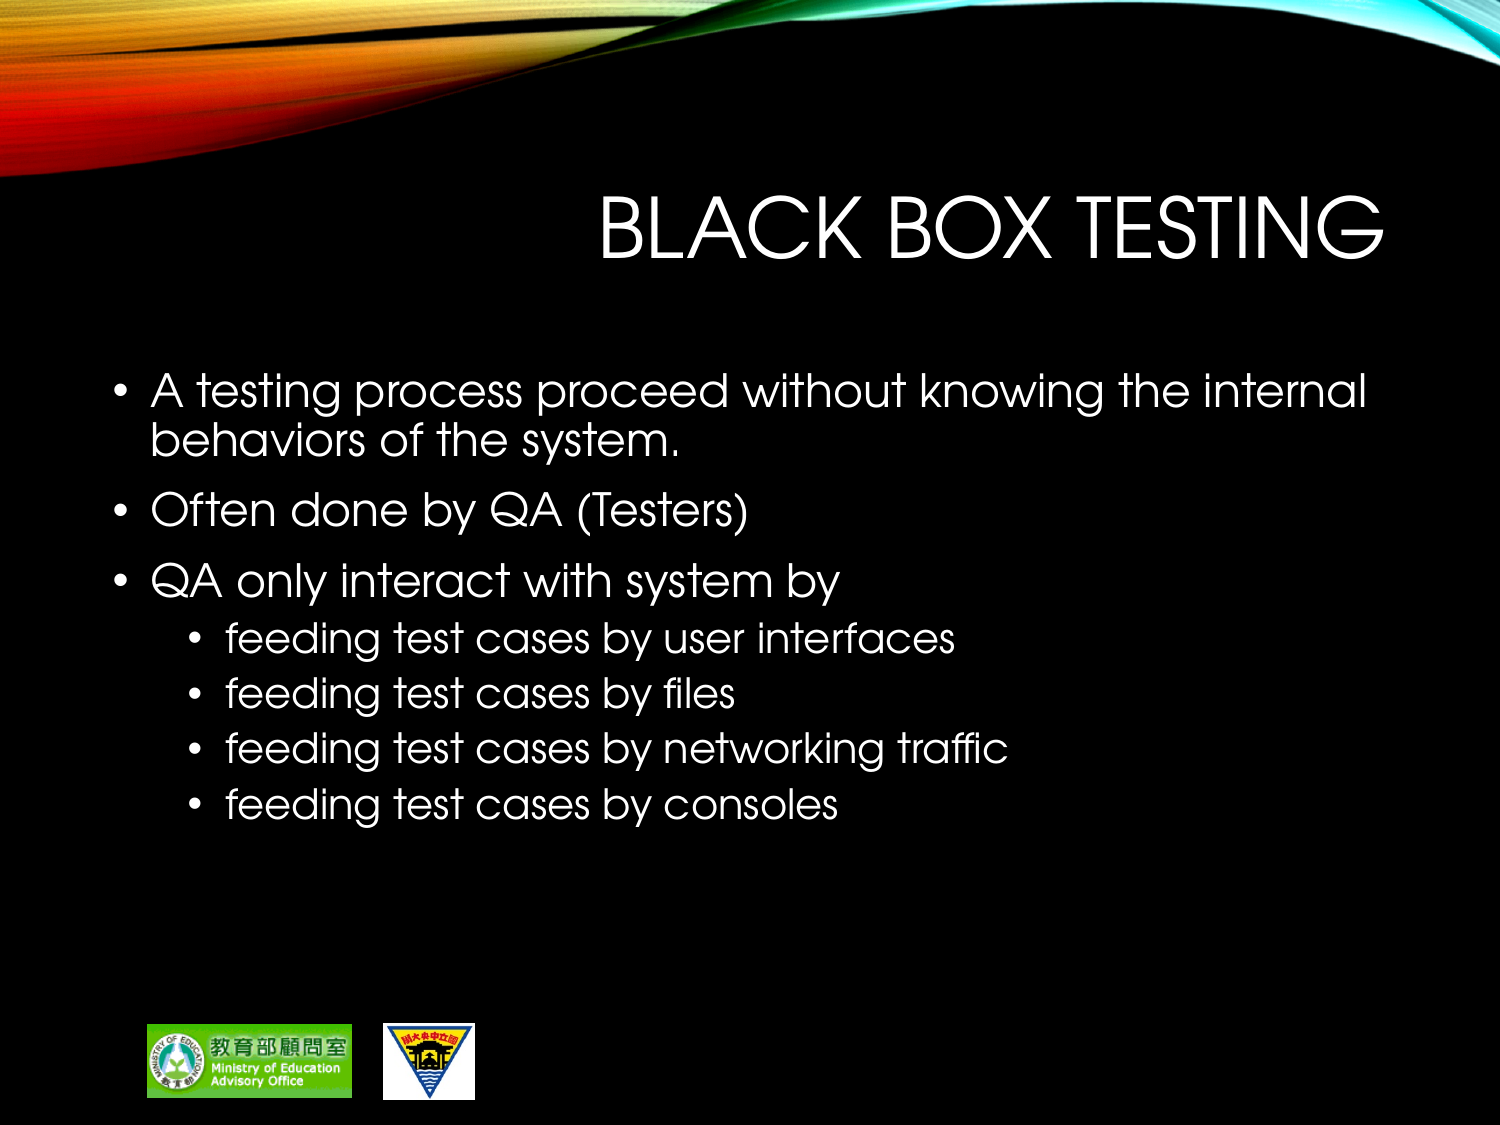

# Black Box Testing
A testing process proceed without knowing the internal behaviors of the system.
Often done by QA (Testers)
QA only interact with system by
feeding test cases by user interfaces
feeding test cases by files
feeding test cases by networking traffic
feeding test cases by consoles